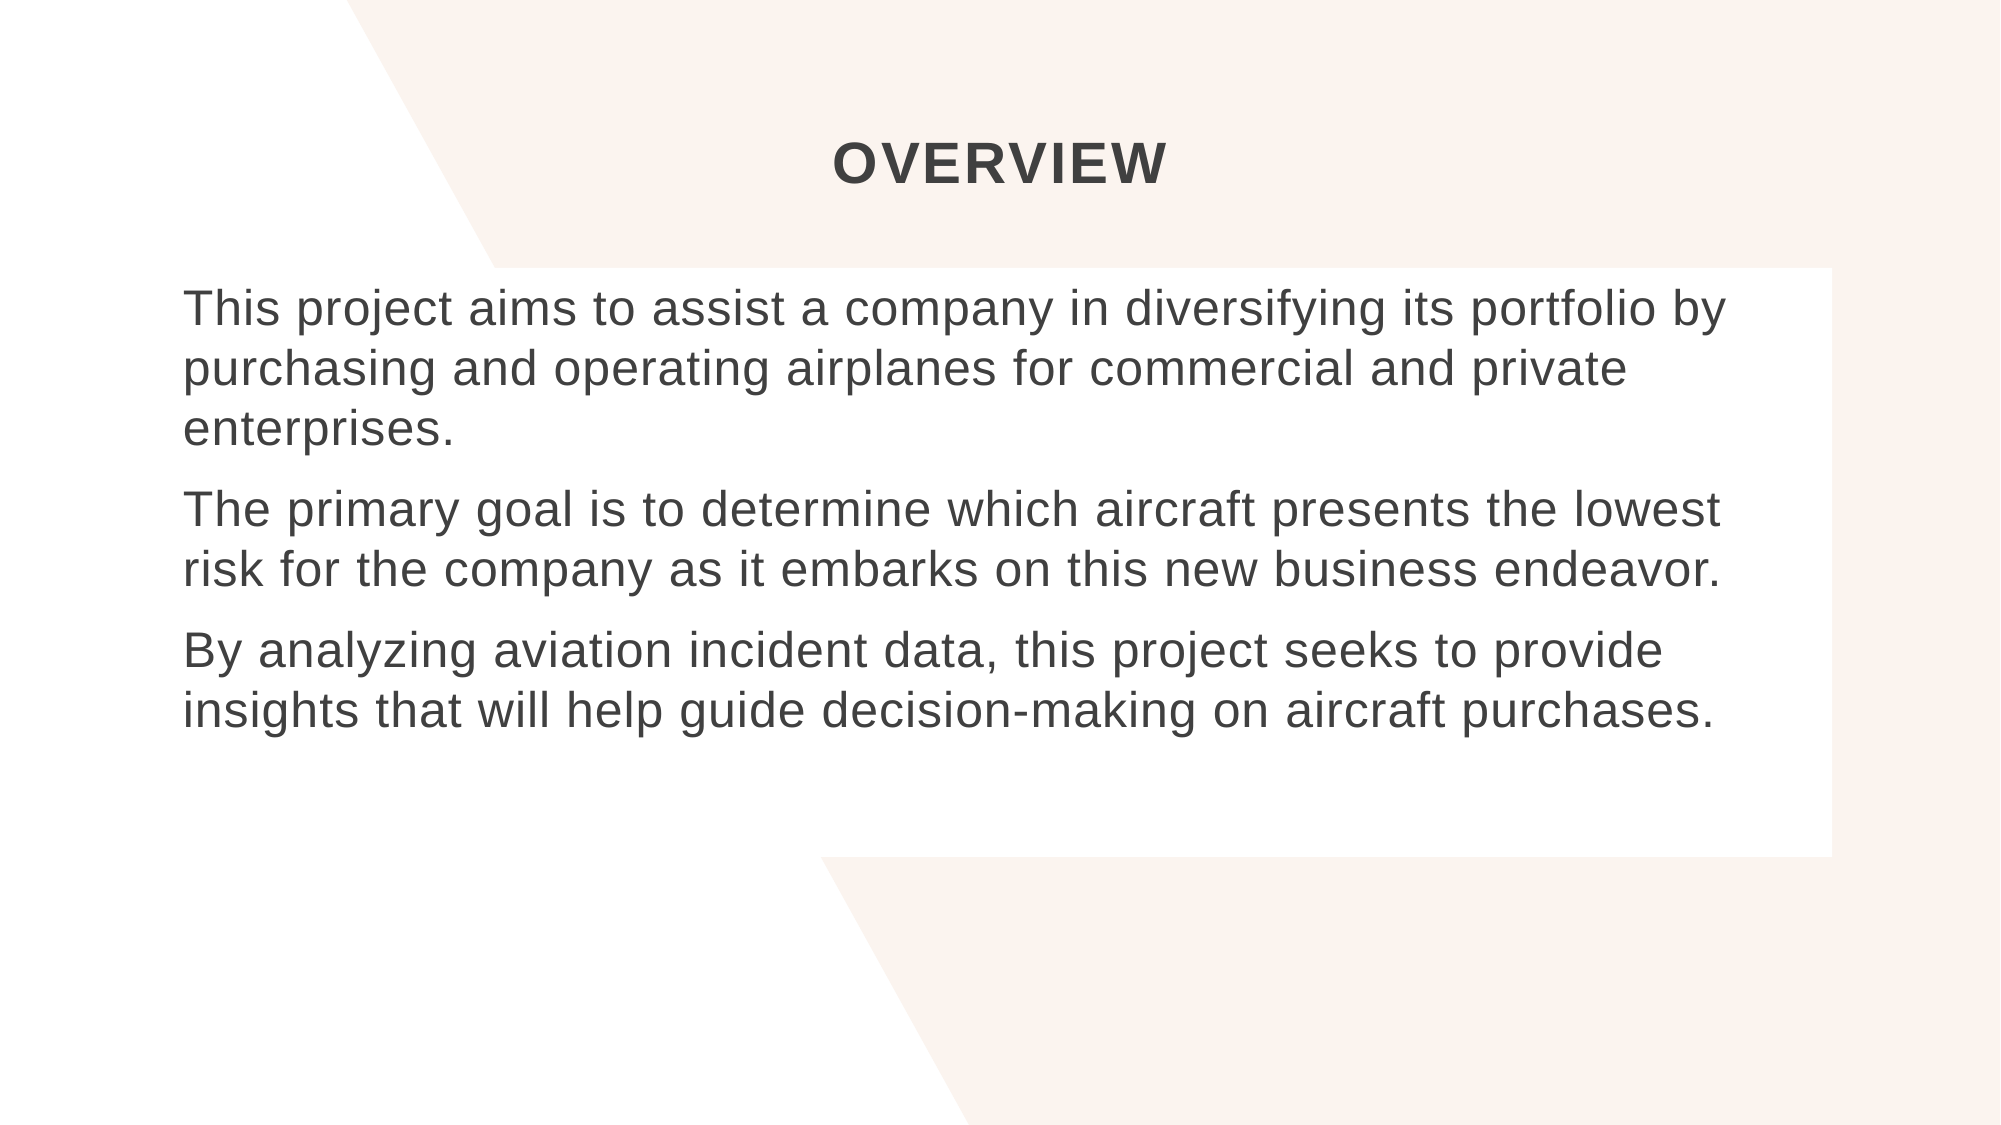

# OVERVIEW
This project aims to assist a company in diversifying its portfolio by purchasing and operating airplanes for commercial and private enterprises.
The primary goal is to determine which aircraft presents the lowest risk for the company as it embarks on this new business endeavor.
By analyzing aviation incident data, this project seeks to provide insights that will help guide decision-making on aircraft purchases.